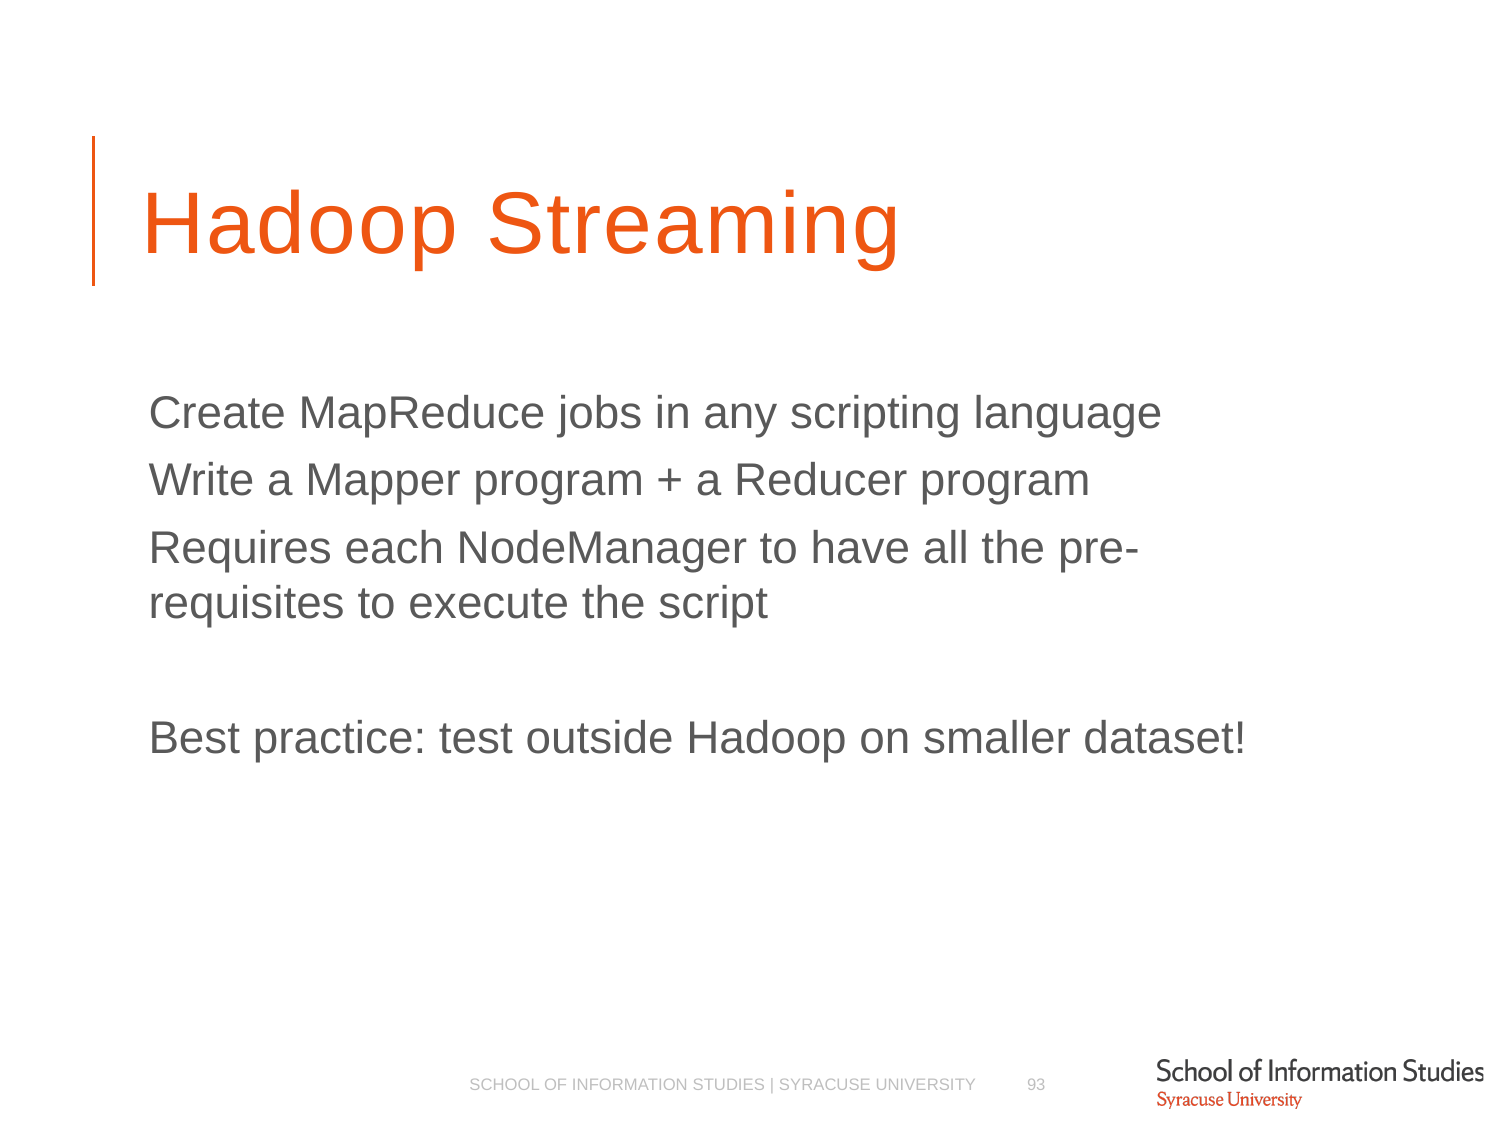

# Hadoop Streaming
Create MapReduce jobs in any scripting language
Write a Mapper program + a Reducer program
Requires each NodeManager to have all the pre-requisites to execute the script

Best practice: test outside Hadoop on smaller dataset!
School of Information Studies | Syracuse University
93